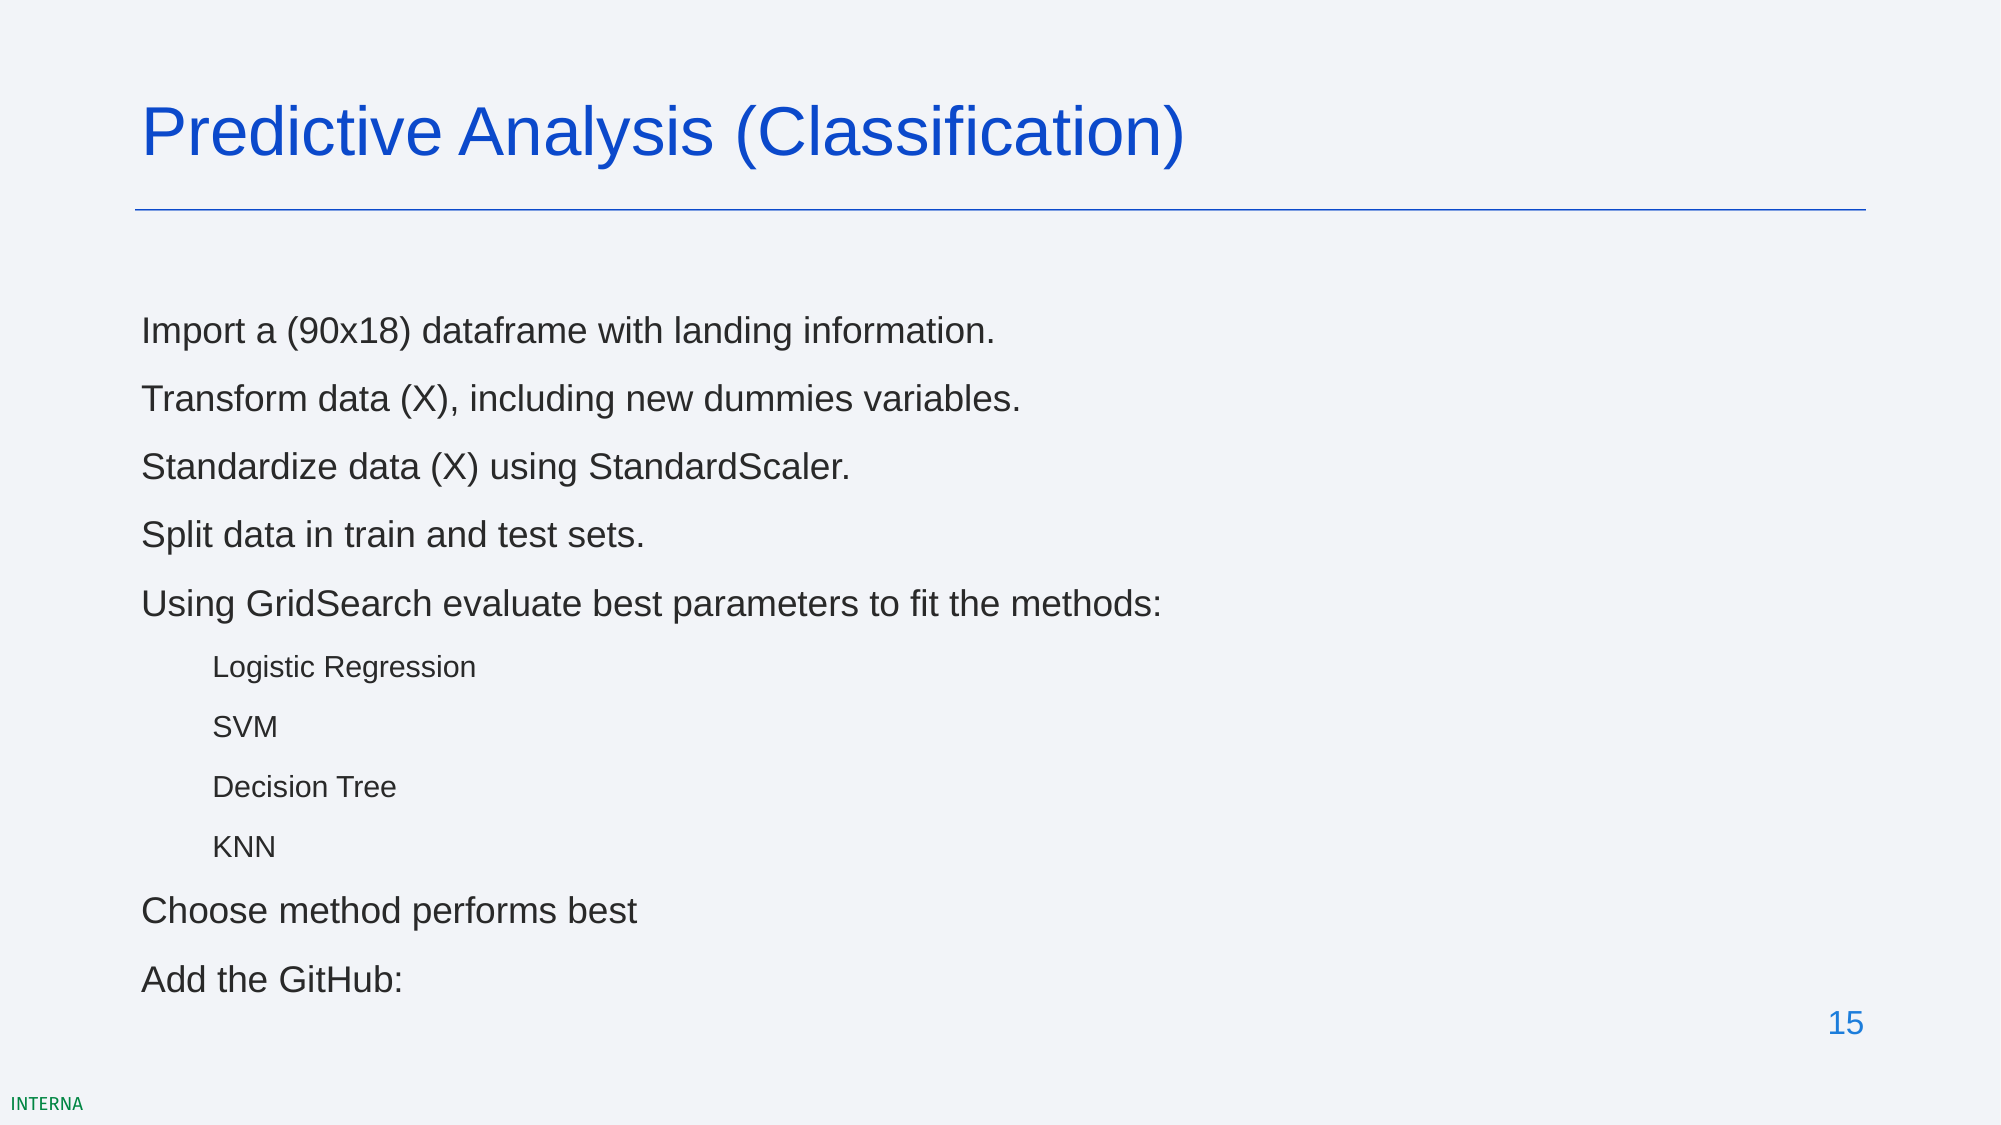

Predictive Analysis (Classification)
Import a (90x18) dataframe with landing information.
Transform data (X), including new dummies variables.
Standardize data (X) using StandardScaler.
Split data in train and test sets.
Using GridSearch evaluate best parameters to fit the methods:
Logistic Regression
SVM
Decision Tree
KNN
Choose method performs best
Add the GitHub:

15